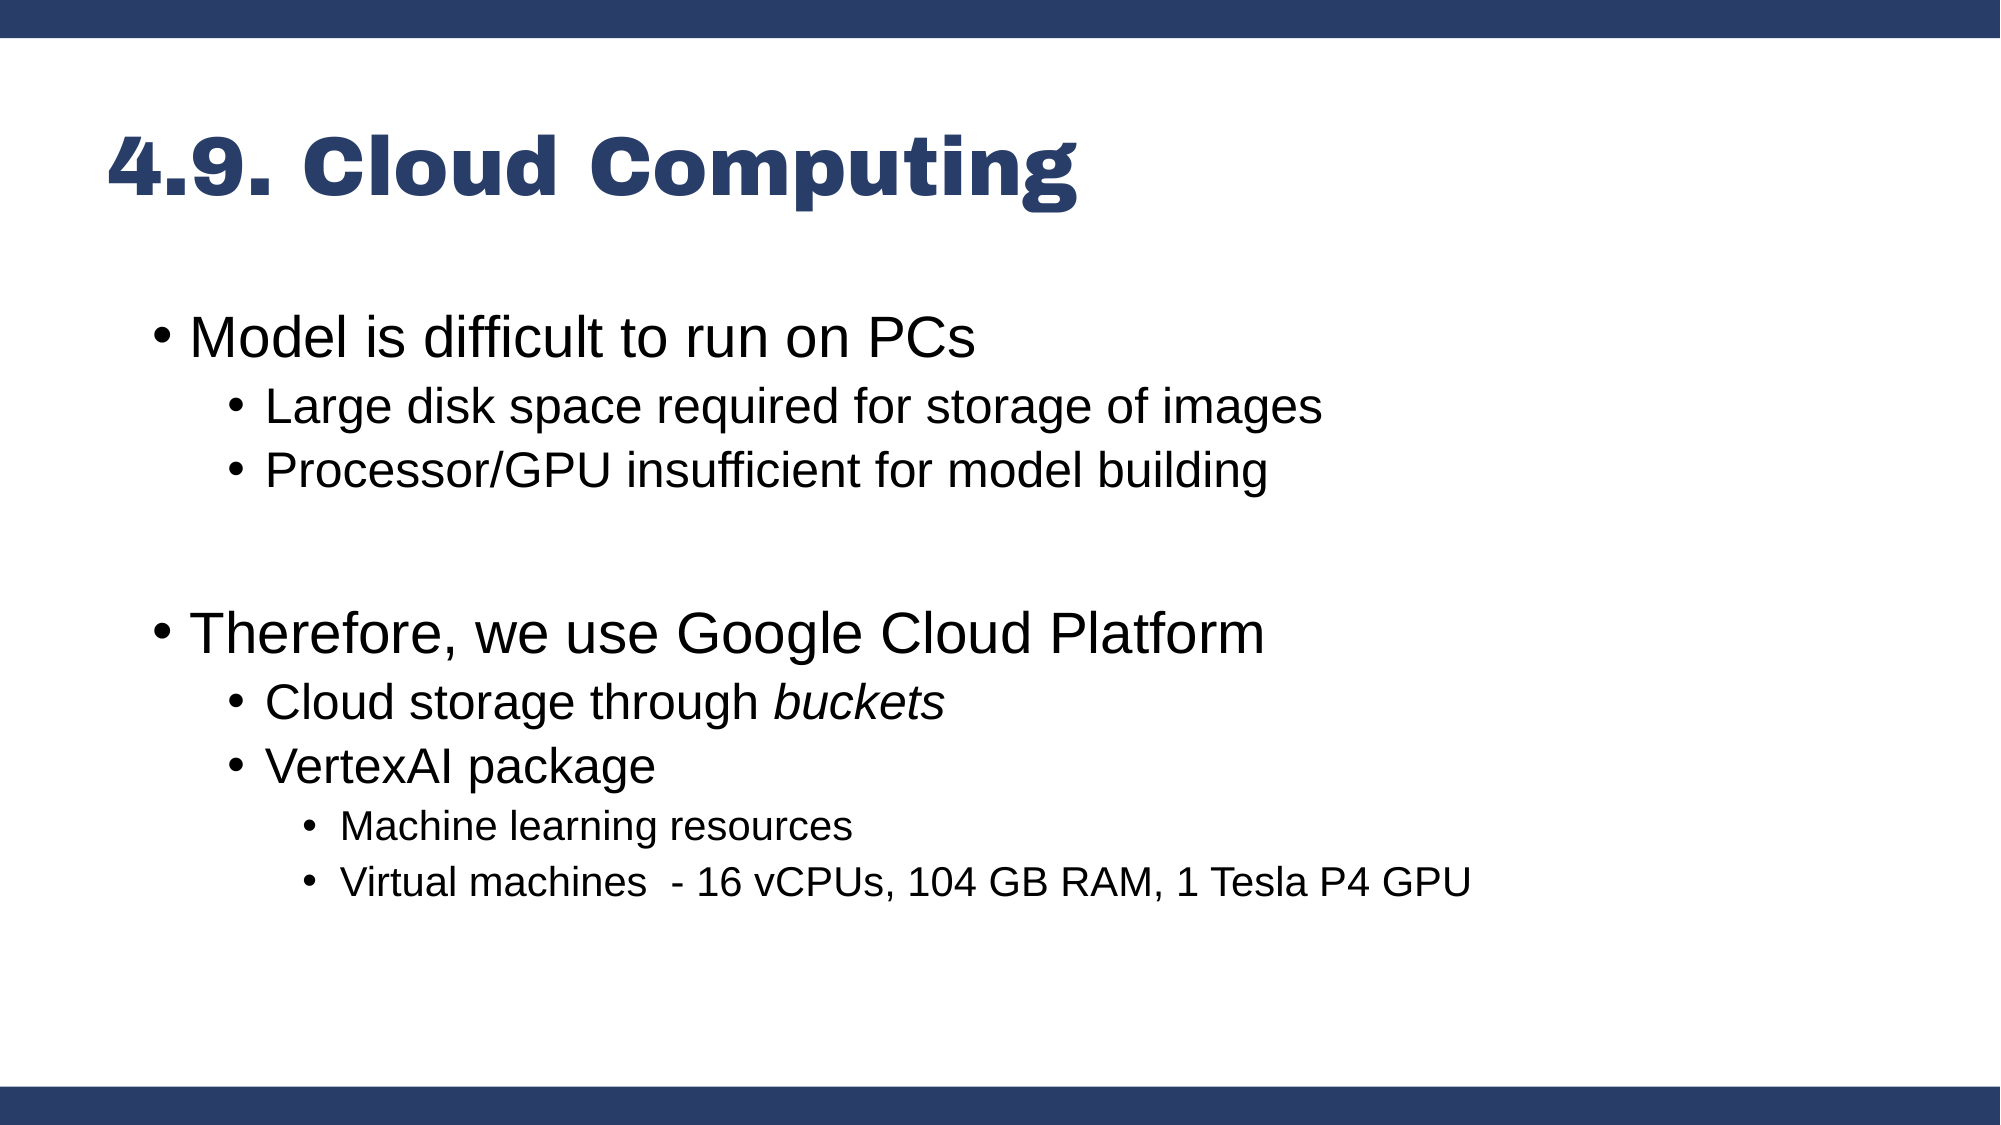

# 4.9. Cloud Computing
Model is difficult to run on PCs
Large disk space required for storage of images
Processor/GPU insufficient for model building

Therefore, we use Google Cloud Platform
Cloud storage through buckets
VertexAI package
Machine learning resources
Virtual machines  - 16 vCPUs, 104 GB RAM, 1 Tesla P4 GPU